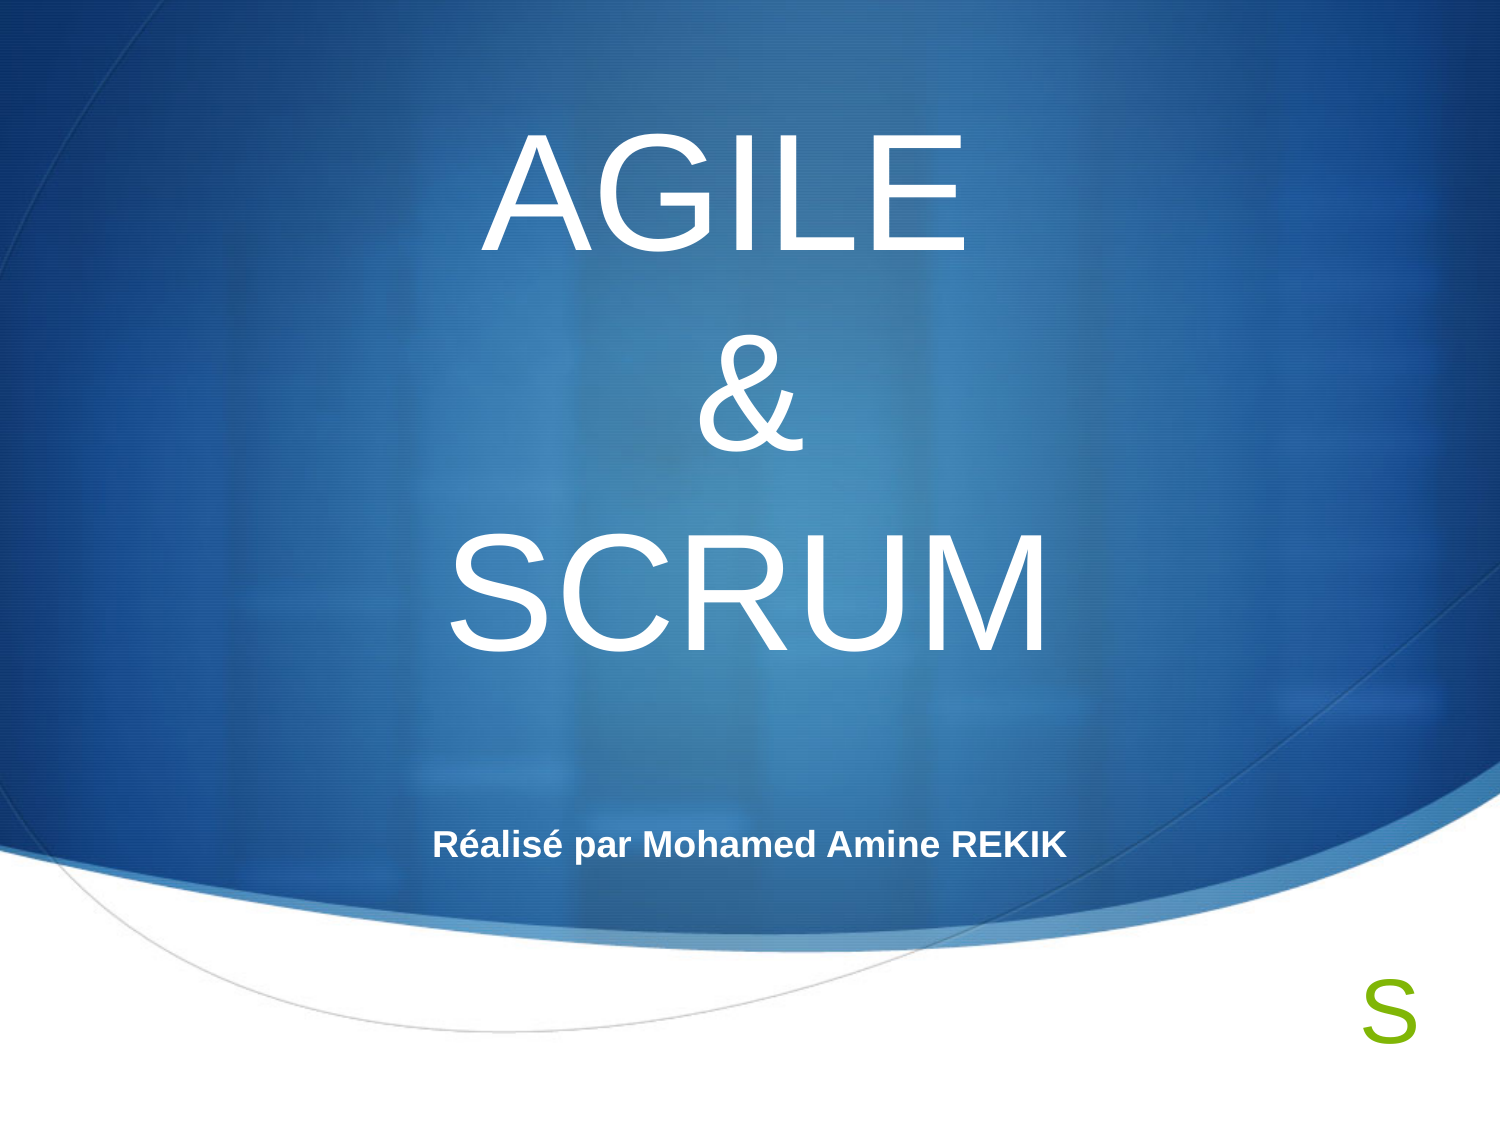

# AGILE & SCRUM
Réalisé par Mohamed Amine REKIK